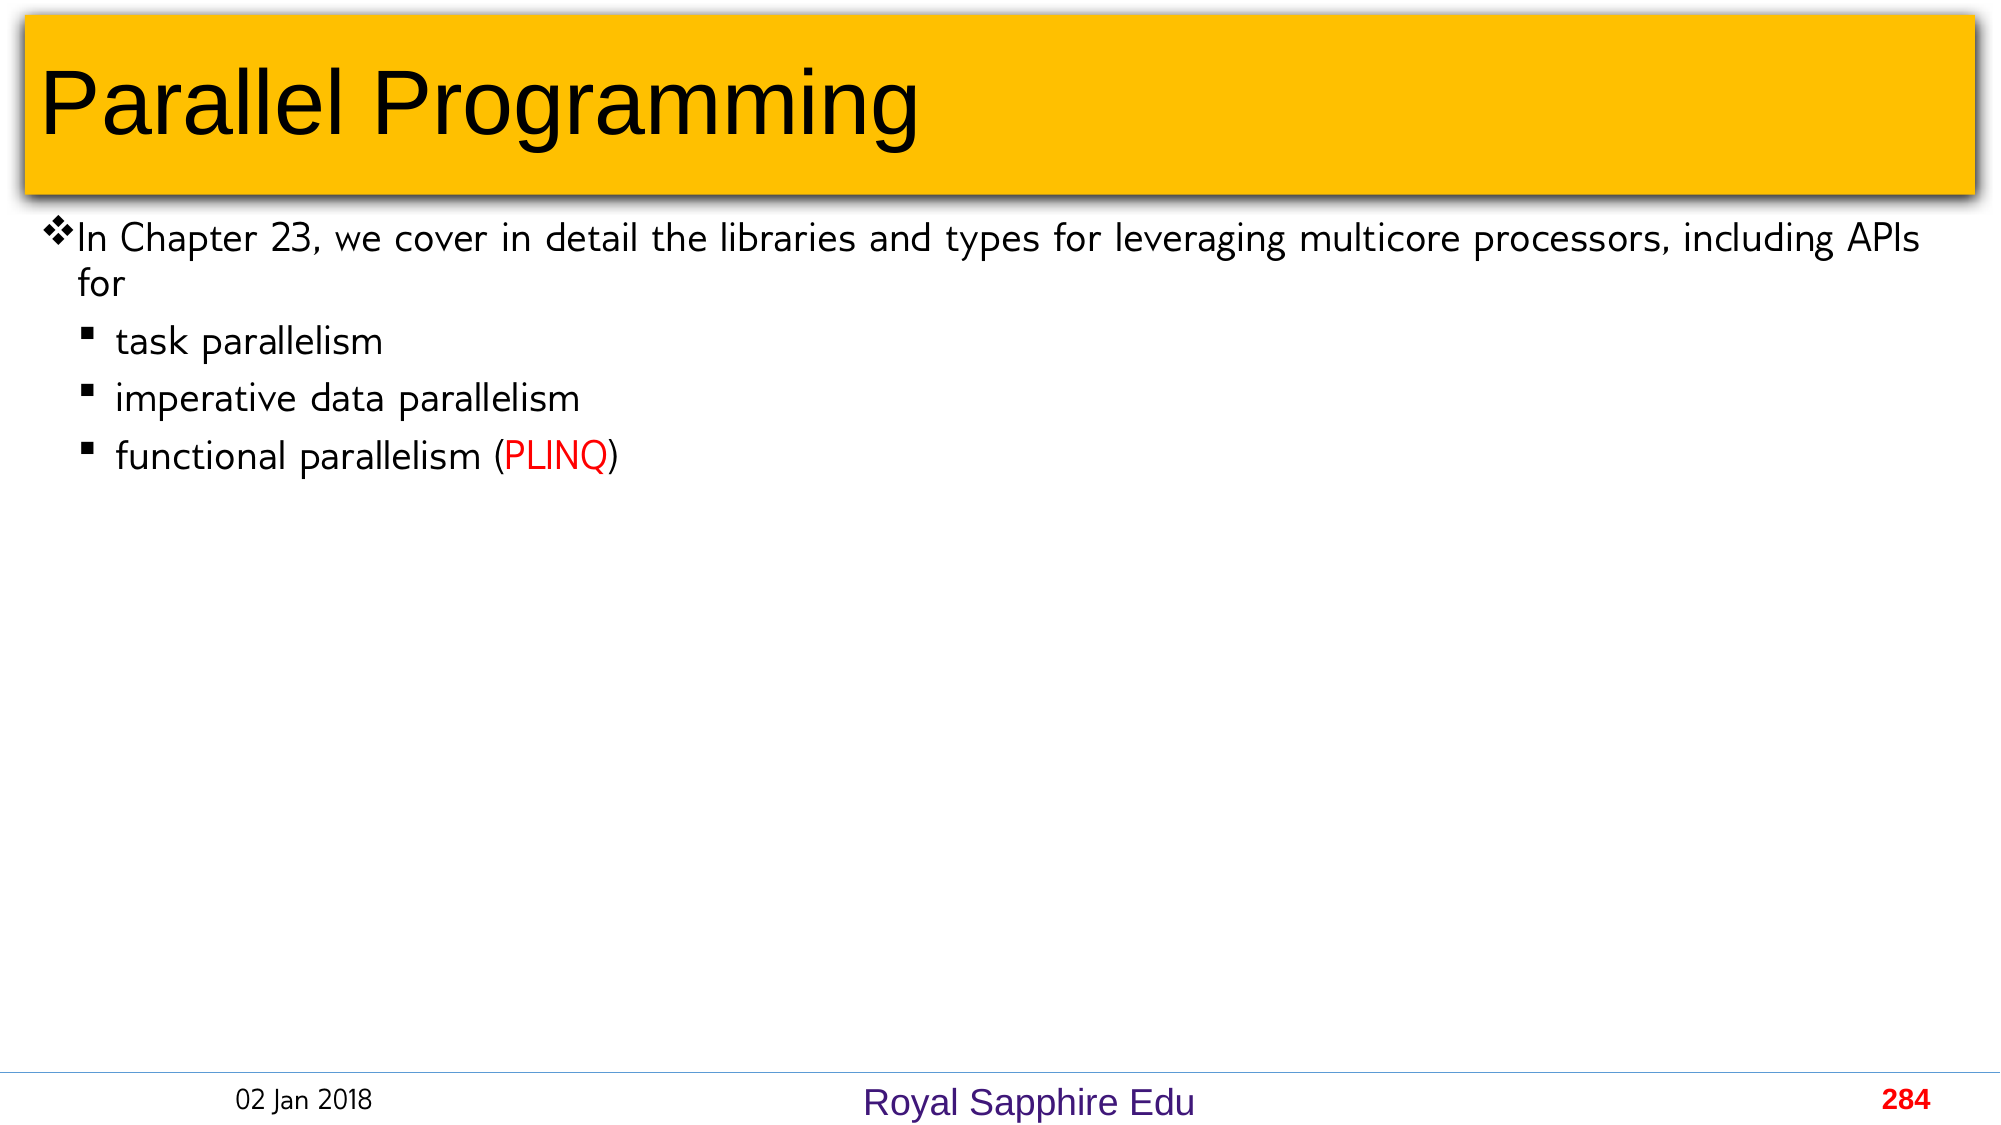

# Parallel Programming
In Chapter 23, we cover in detail the libraries and types for leveraging multicore processors, including APIs for
task parallelism
imperative data parallelism
functional parallelism (PLINQ)
02 Jan 2018
284